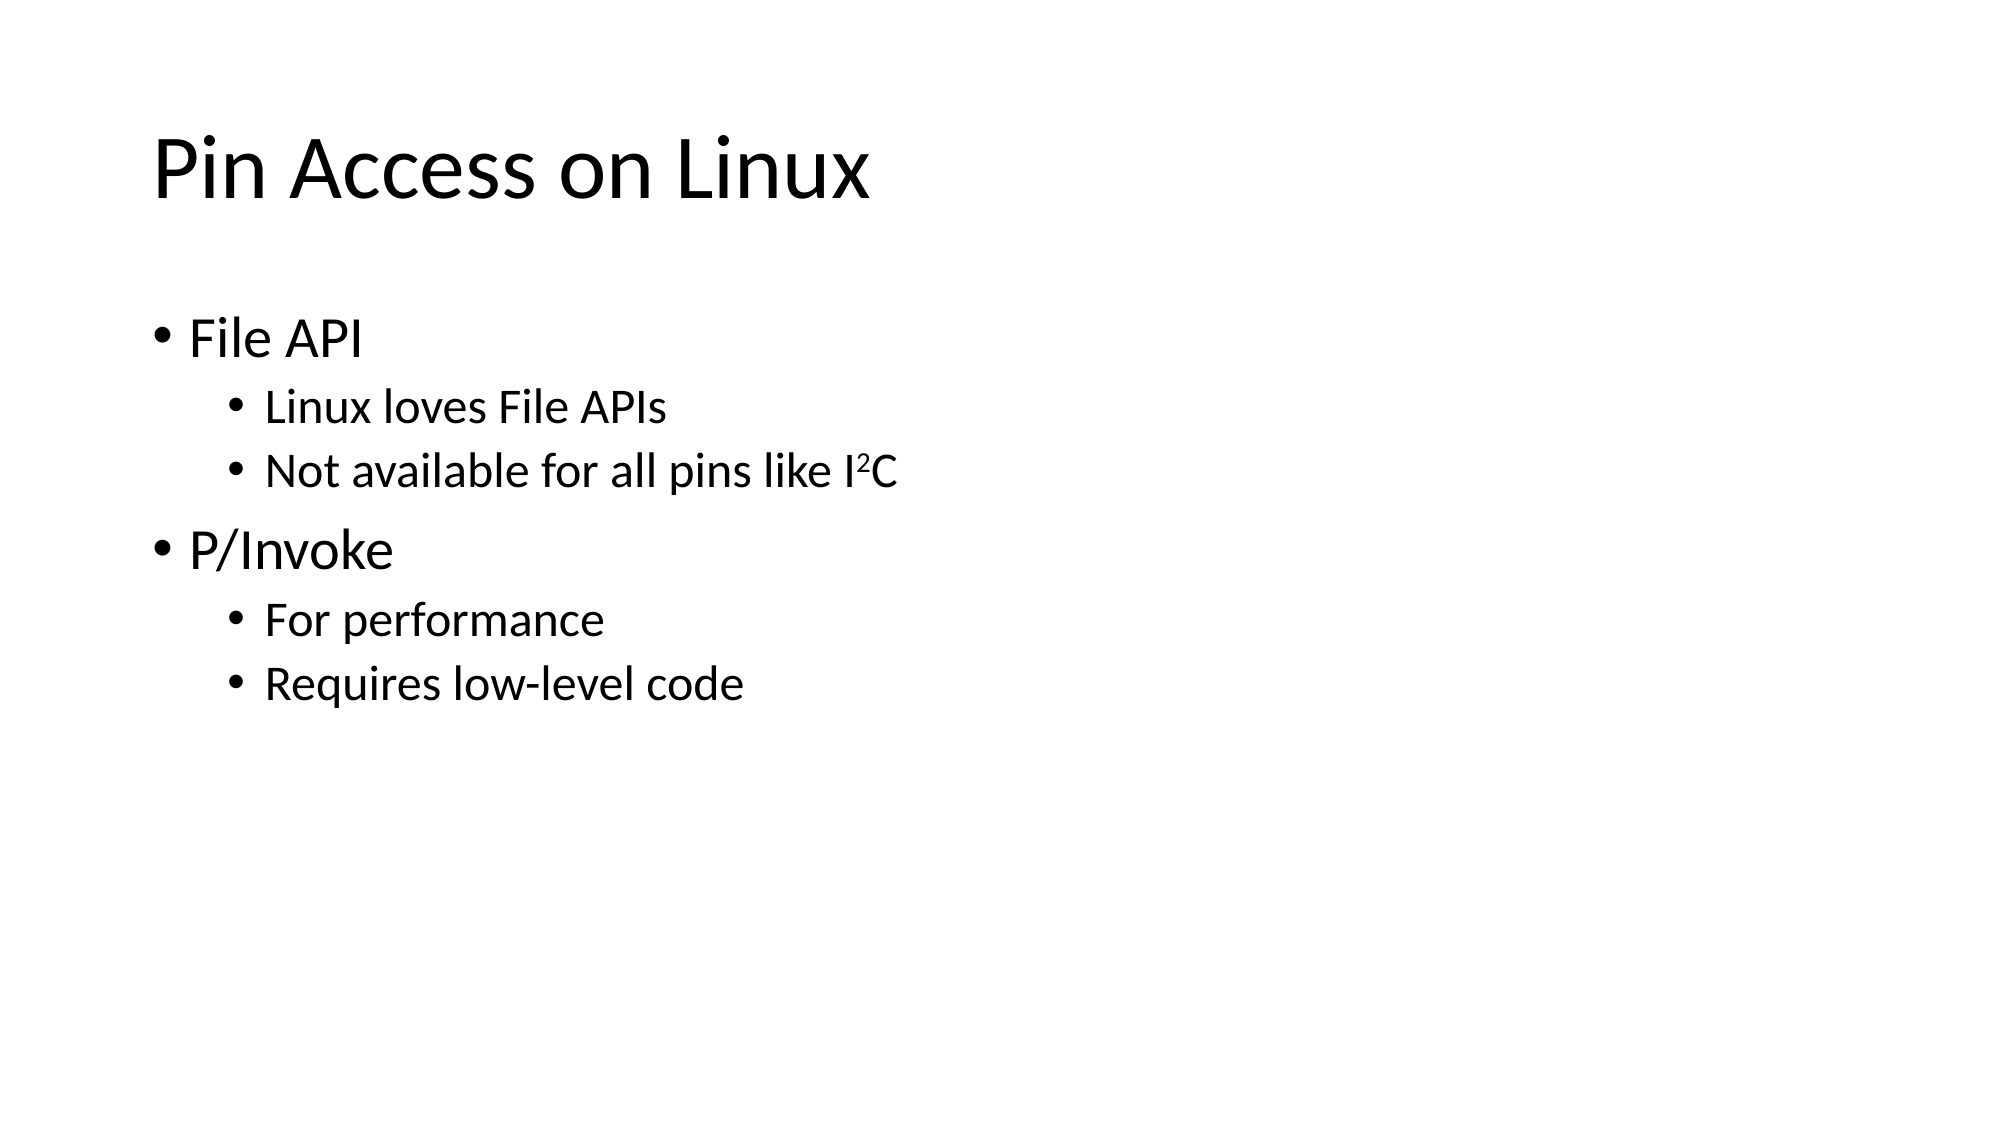

# Pin Access on Linux
File API
Linux loves File APIs
Not available for all pins like I2C
P/Invoke
For performance
Requires low-level code